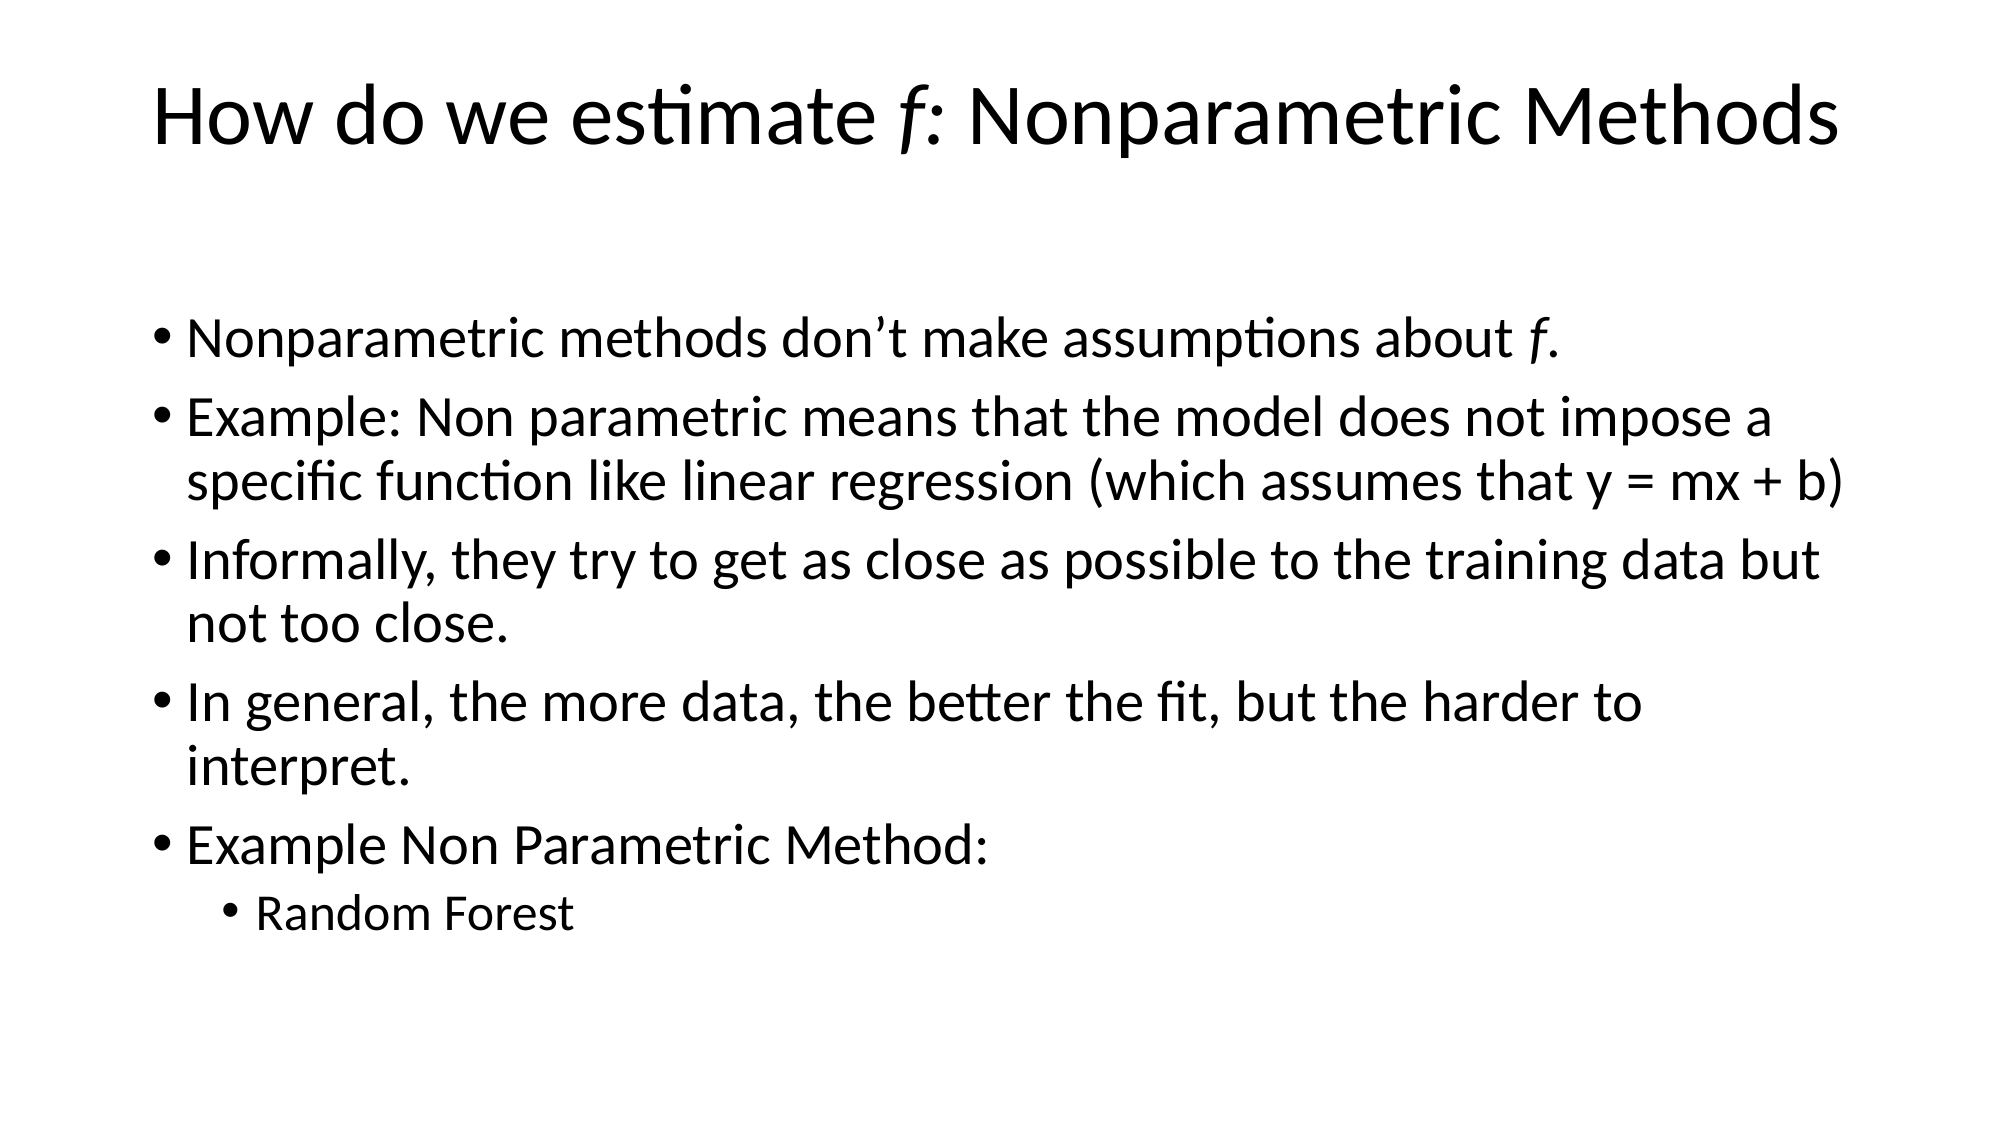

# How do we estimate f: Nonparametric Methods
Nonparametric methods don’t make assumptions about f.
Example: Non parametric means that the model does not impose a specific function like linear regression (which assumes that y = mx + b)
Informally, they try to get as close as possible to the training data but not too close.
In general, the more data, the better the fit, but the harder to interpret.
Example Non Parametric Method:
Random Forest